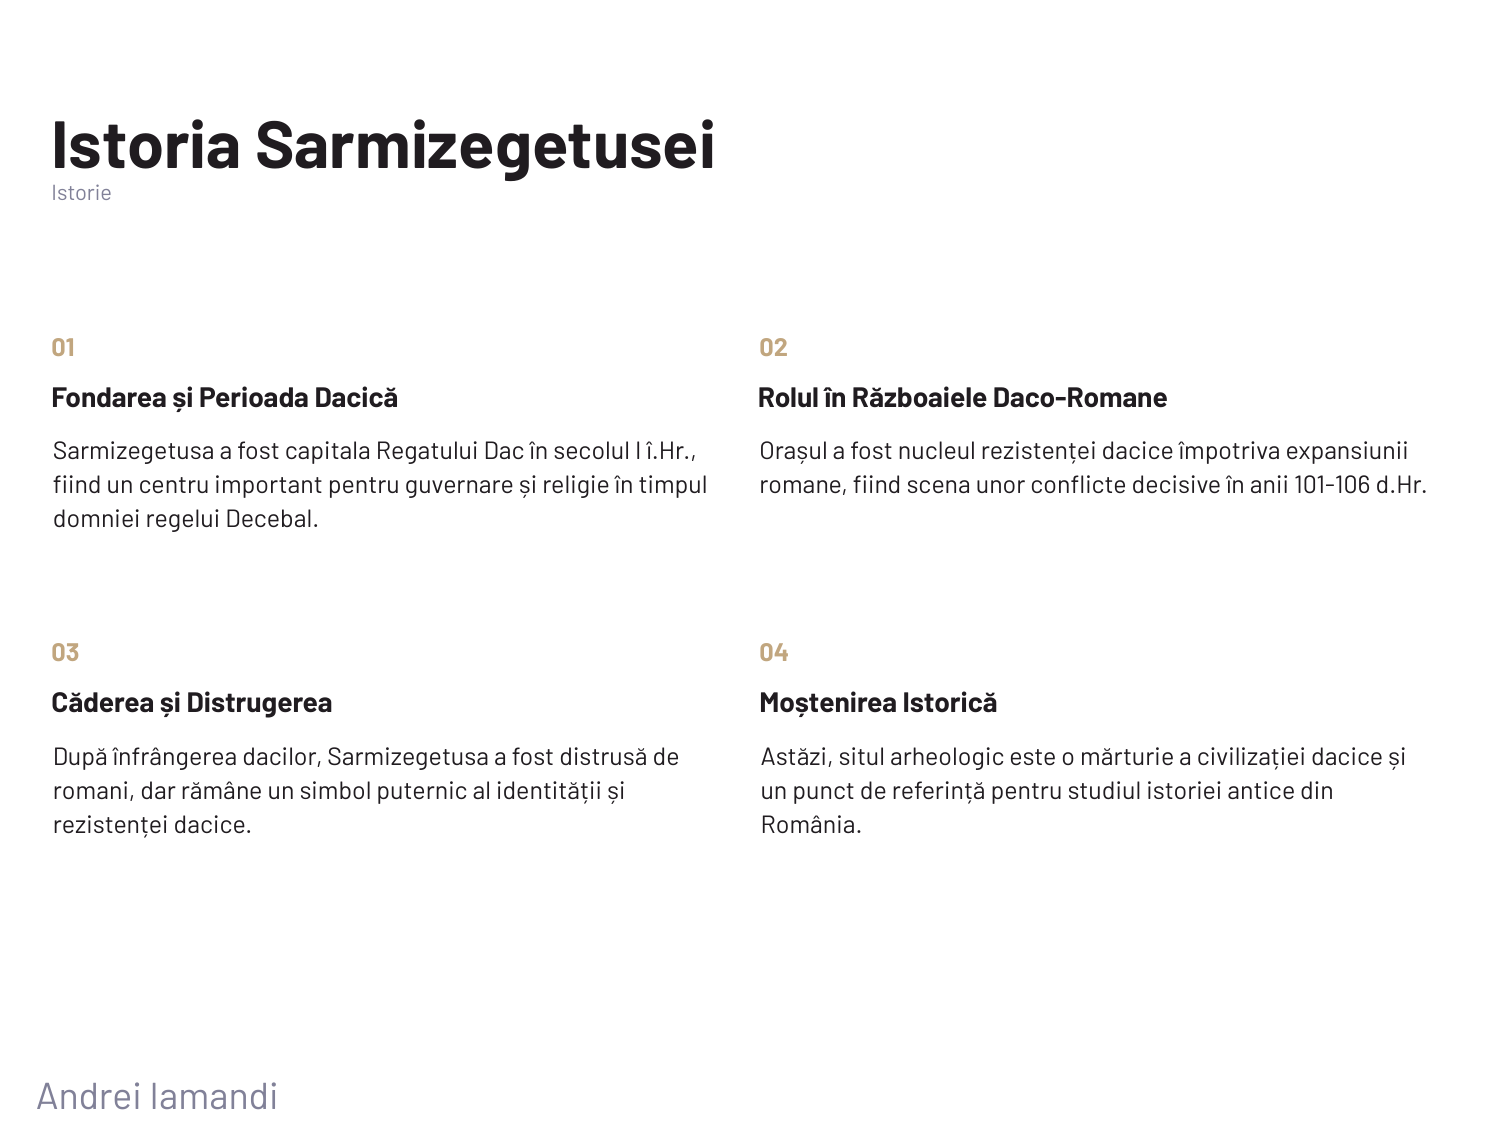

# Istoria Sarmizegetusei
Istorie
01
02
Fondarea și Perioada Dacică
Rolul în Războaiele Daco-Romane
Sarmizegetusa a fost capitala Regatului Dac în secolul I î.Hr., fiind un centru important pentru guvernare și religie în timpul domniei regelui Decebal.
Orașul a fost nucleul rezistenței dacice împotriva expansiunii romane, fiind scena unor conflicte decisive în anii 101-106 d.Hr.
03
04
Căderea și Distrugerea
Moștenirea Istorică
După înfrângerea dacilor, Sarmizegetusa a fost distrusă de romani, dar rămâne un simbol puternic al identității și rezistenței dacice.
Astăzi, situl arheologic este o mărturie a civilizației dacice și un punct de referință pentru studiul istoriei antice din România.

Andrei Iamandi